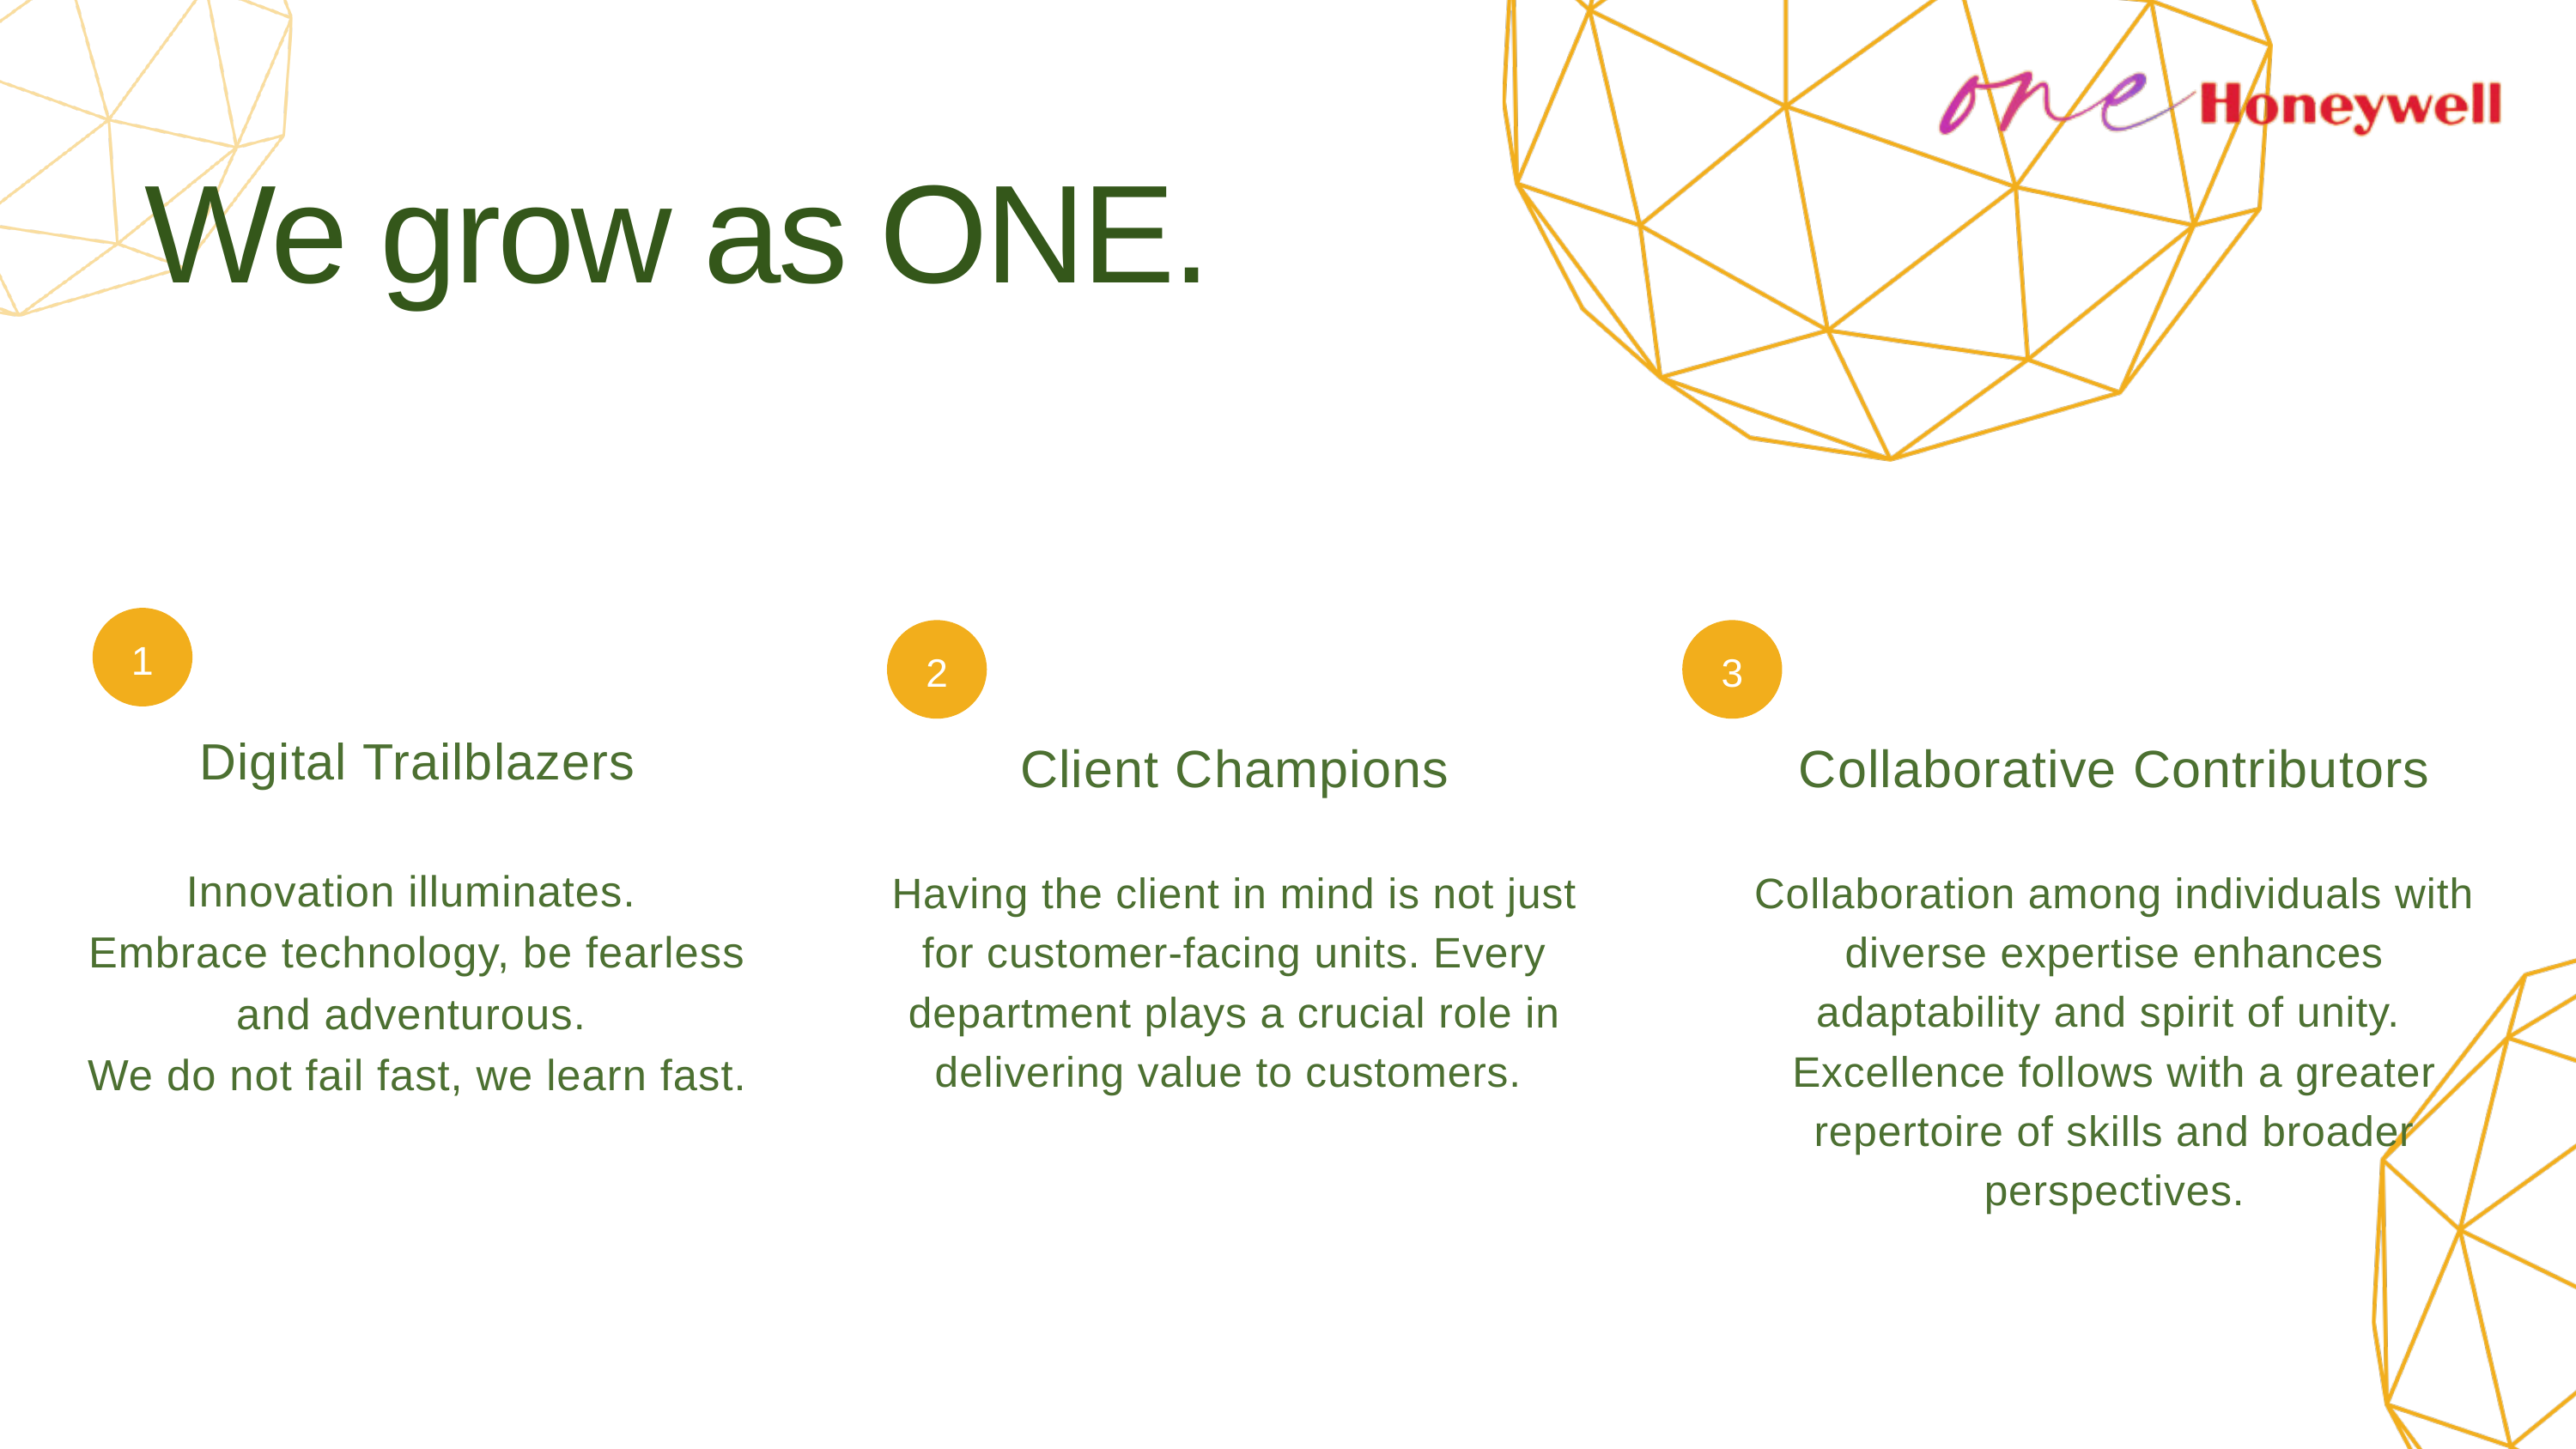

We grow as ONE.

1

2

3
Digital Trailblazers
Innovation illuminates.
Embrace technology, be fearless and adventurous.
We do not fail fast, we learn fast.
Client Champions
Having the client in mind is not just for customer-facing units. Every department plays a crucial role in delivering value to customers.
Collaborative Contributors
Collaboration among individuals with diverse expertise enhances adaptability and spirit of unity.
Excellence follows with a greater repertoire of skills and broader perspectives.